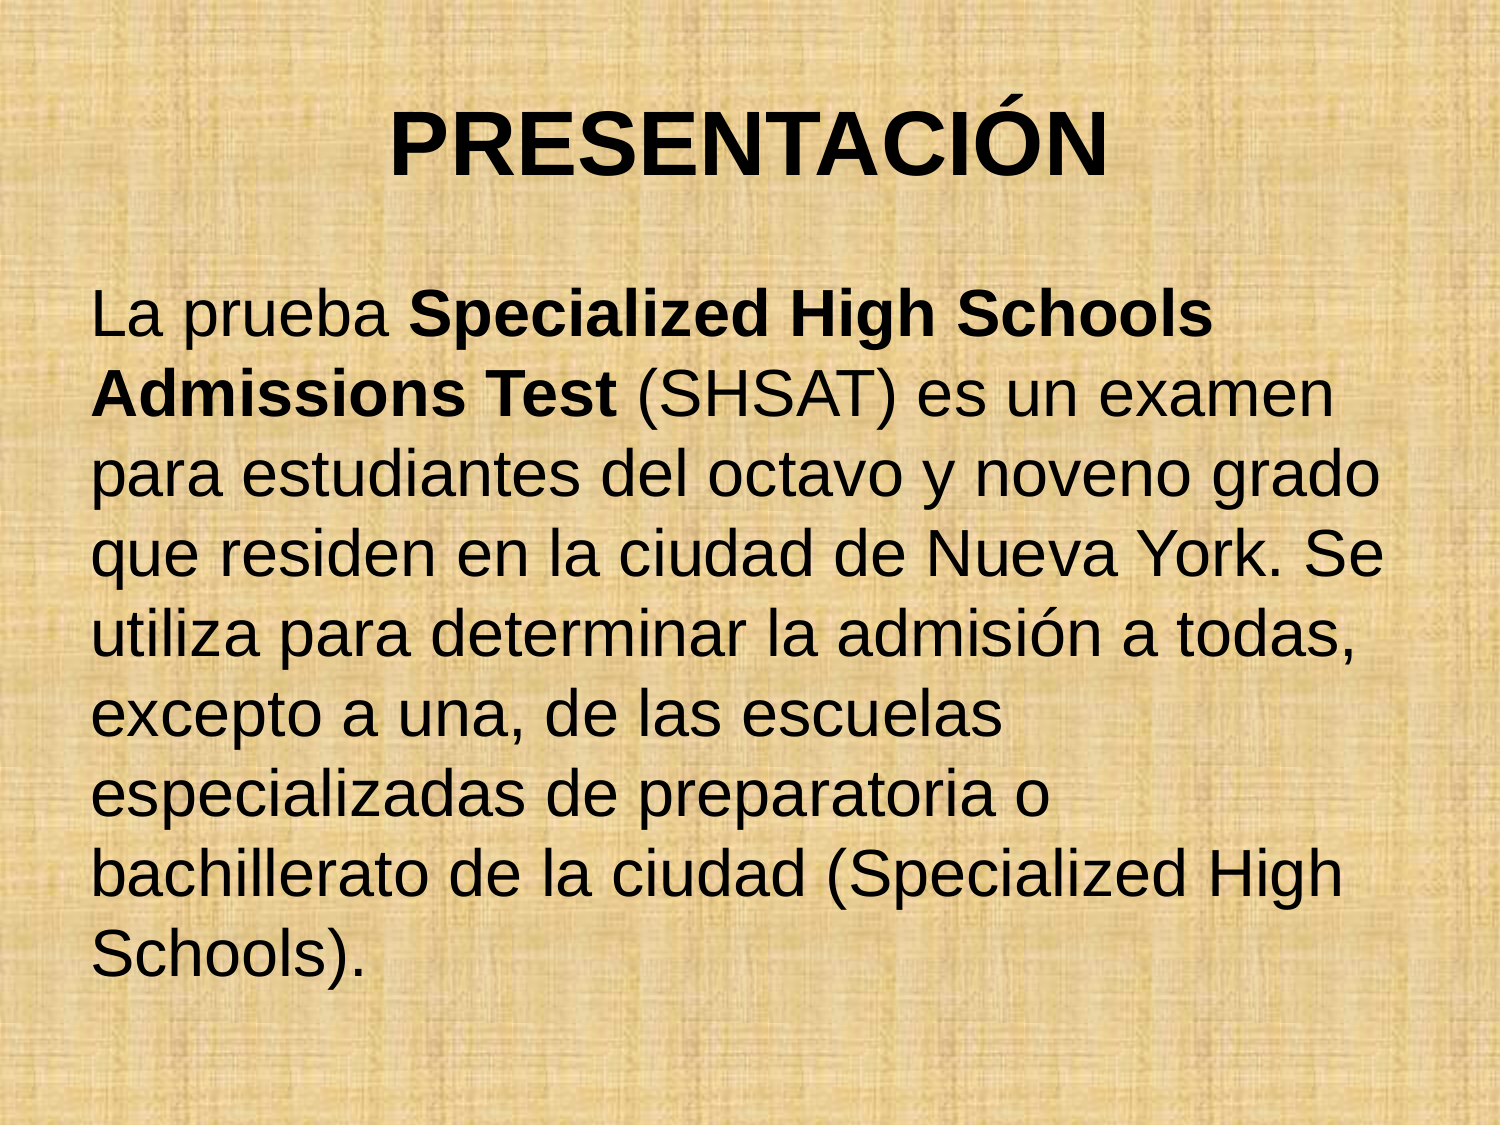

# PRESENTACIÓN
La prueba Specialized High Schools Admissions Test (SHSAT) es un examen para estudiantes del octavo y noveno grado que residen en la ciudad de Nueva York. Se utiliza para determinar la admisión a todas, excepto a una, de las escuelas especializadas de preparatoria o bachillerato de la ciudad (Specialized High Schools).